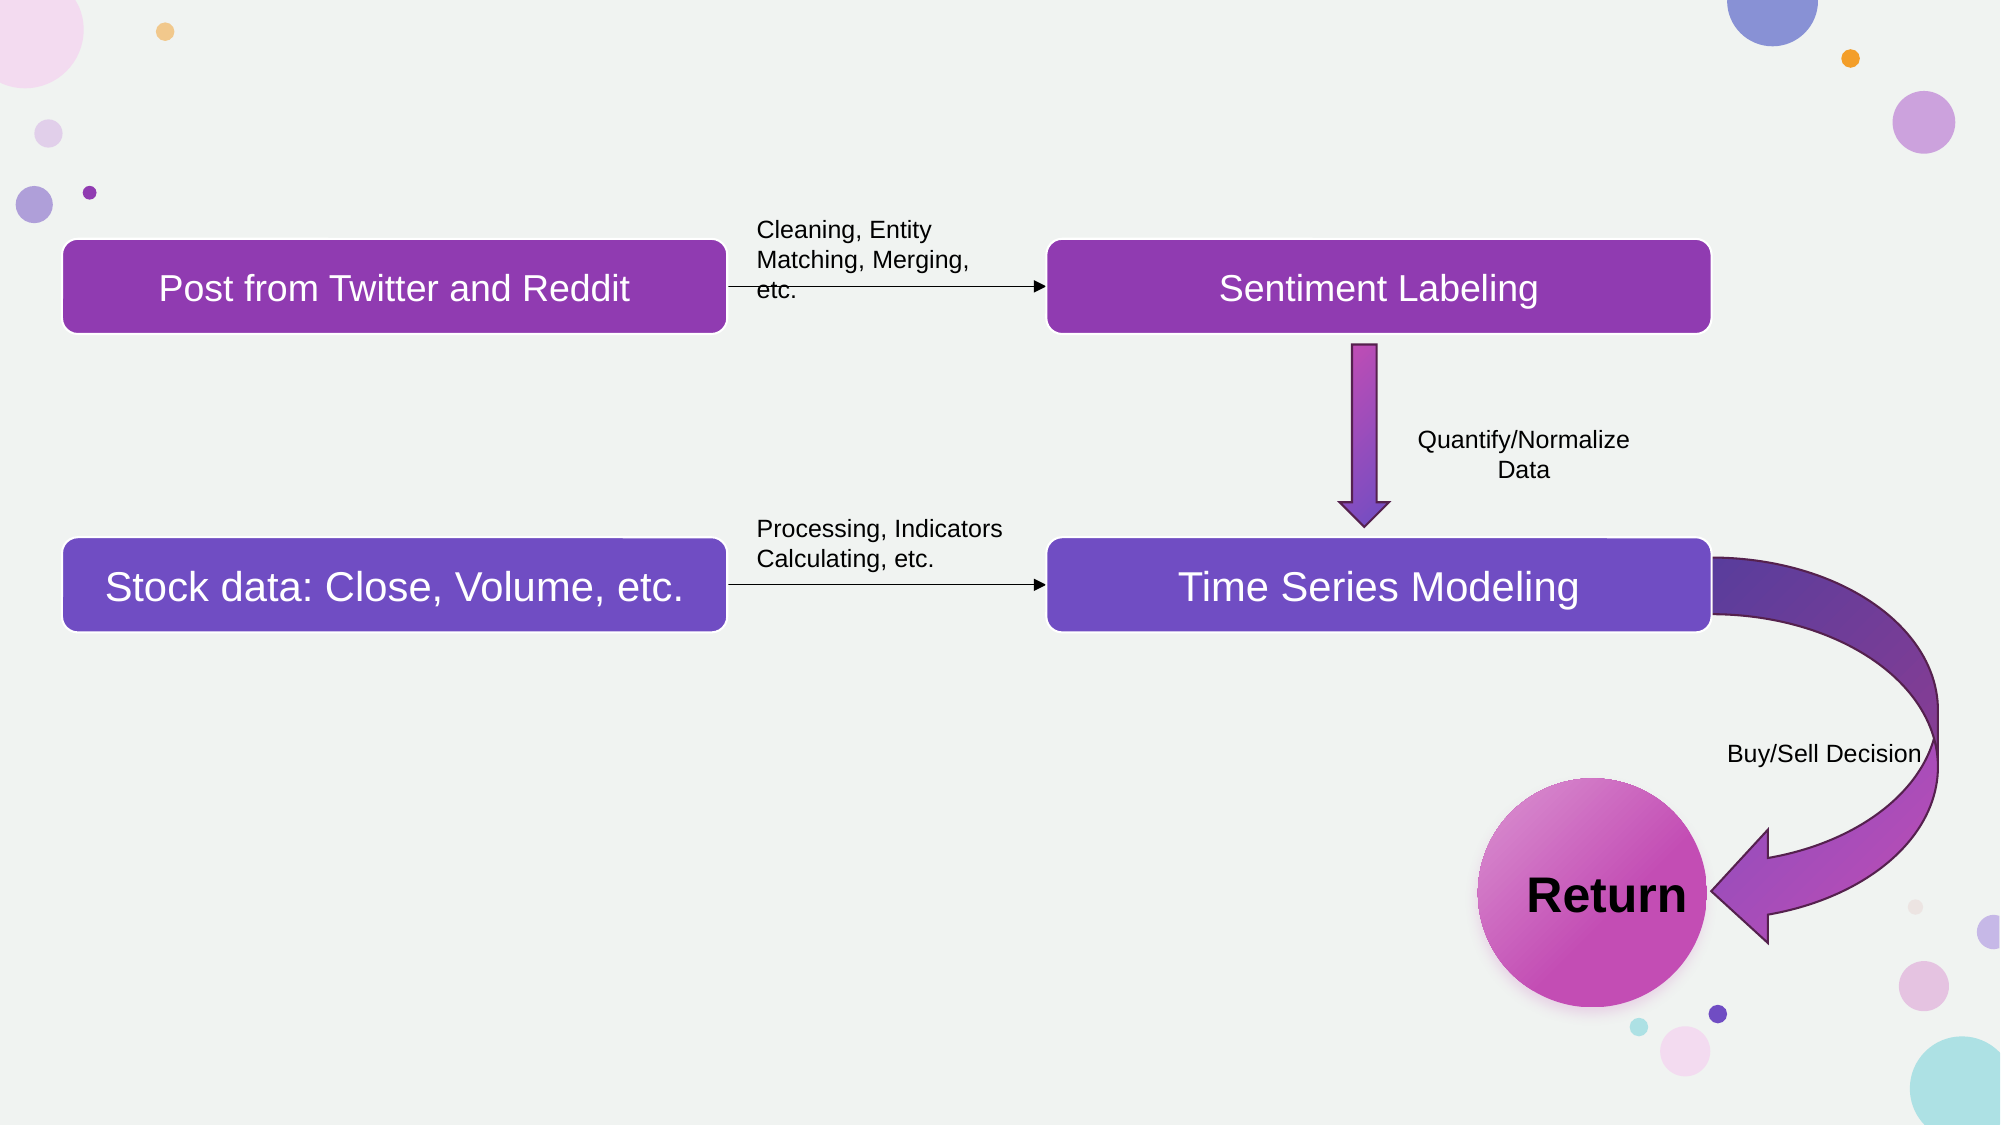

Cleaning, Entity Matching, Merging, etc.

Post from Twitter and Reddit

Sentiment Labeling

Quantify/Normalize Data
Processing, Indicators Calculating, etc.

Stock data: Close, Volume, etc.

Time Series Modeling
Buy/Sell Decision
Return